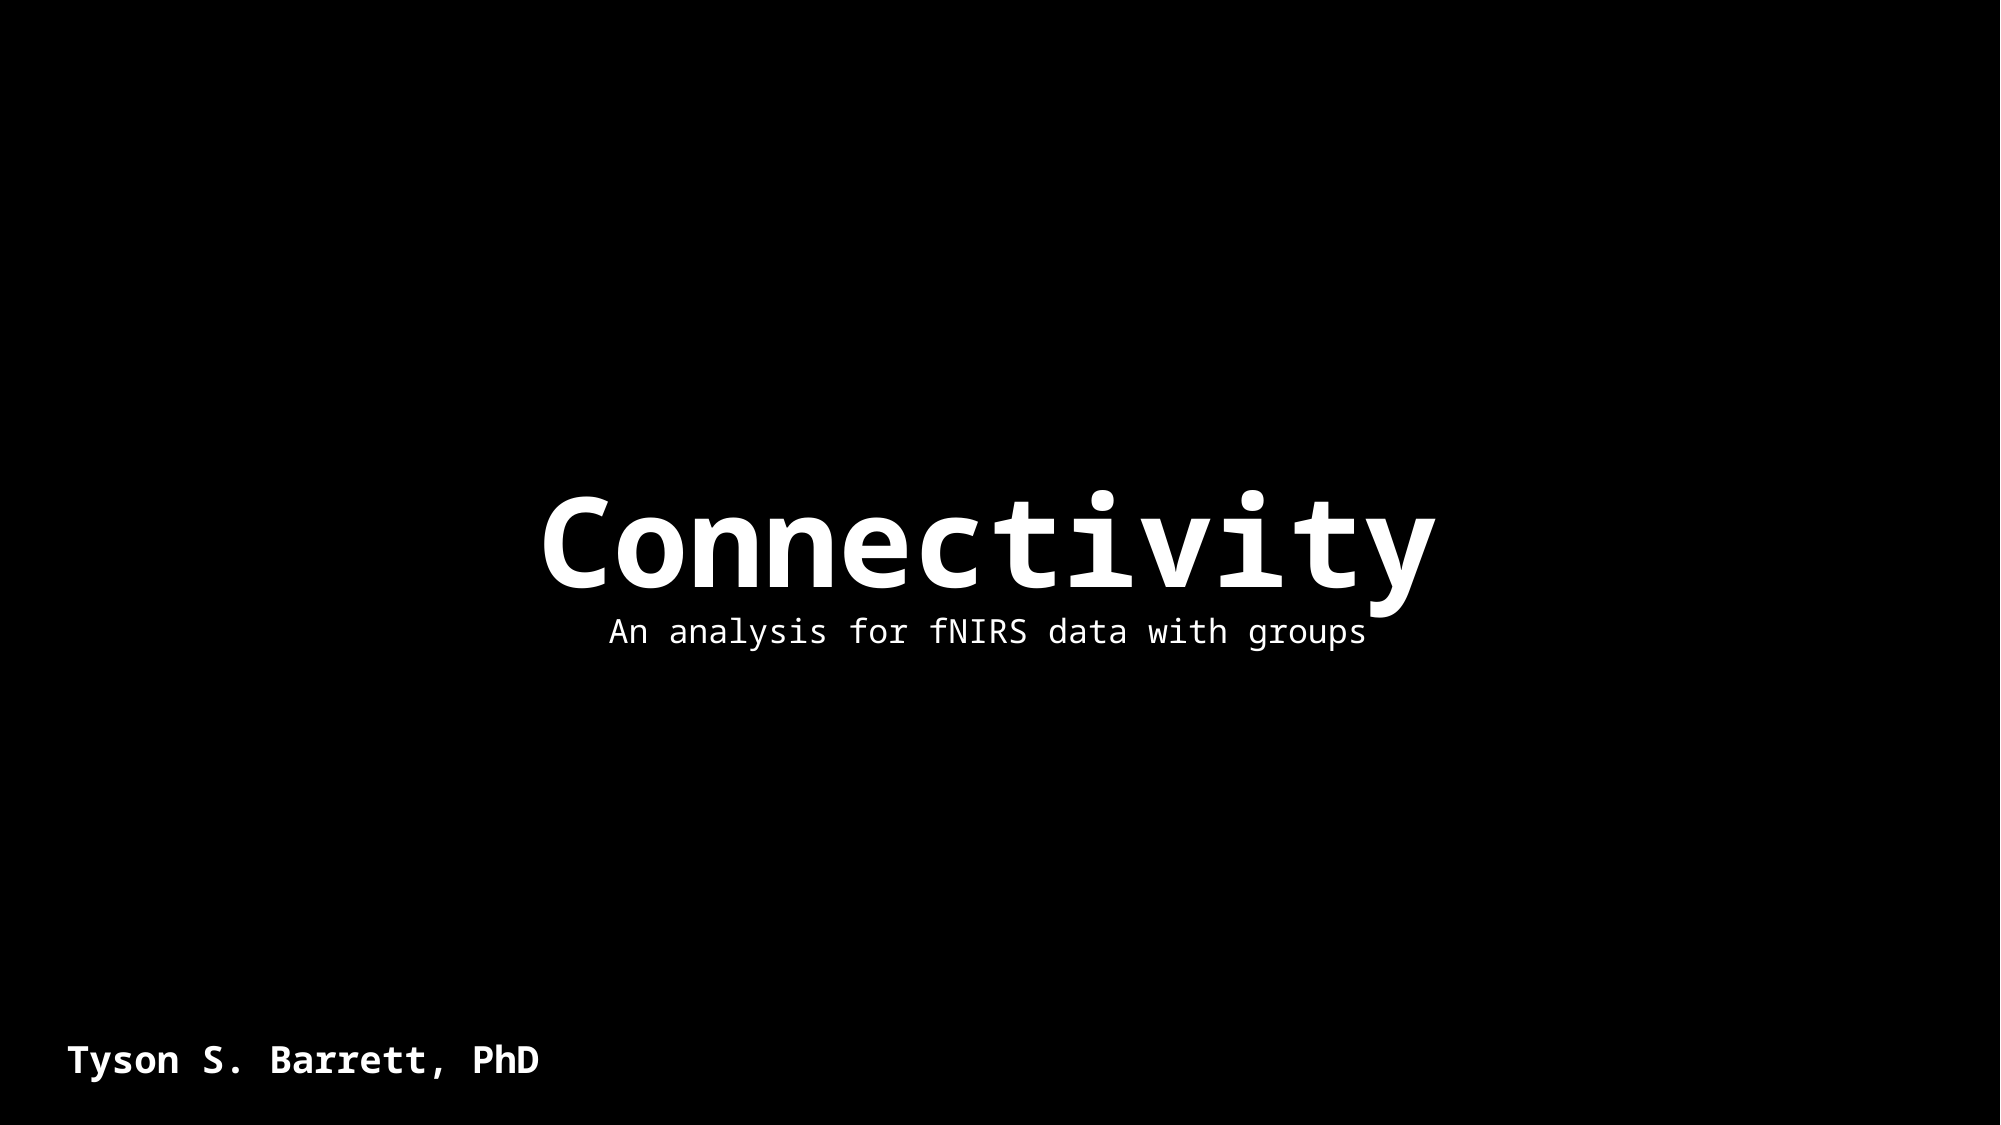

# Connectivity An analysis for fNIRS data with groups
Tyson S. Barrett, PhD